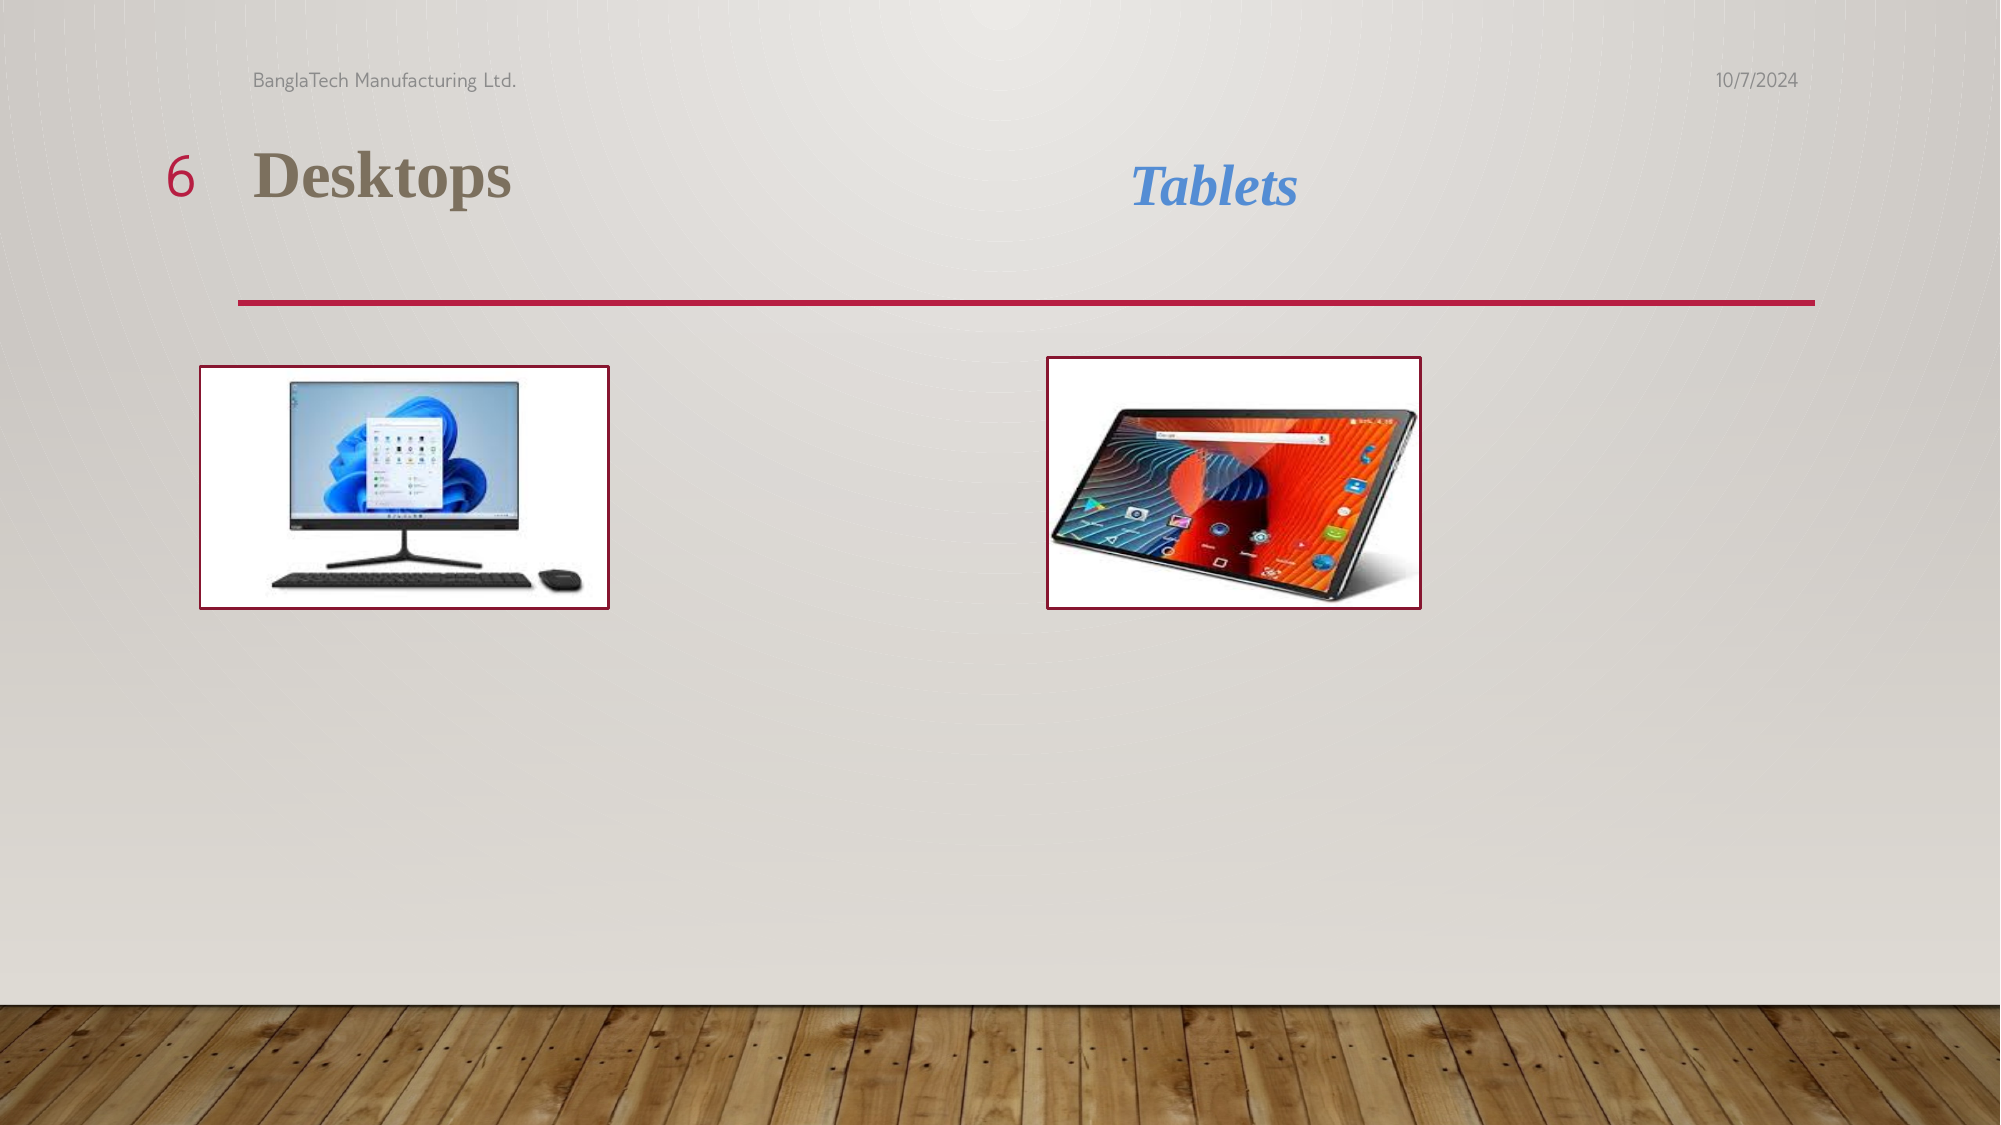

BanglaTech Manufacturing Ltd.
10/7/2024
6
# Desktops
Tablets